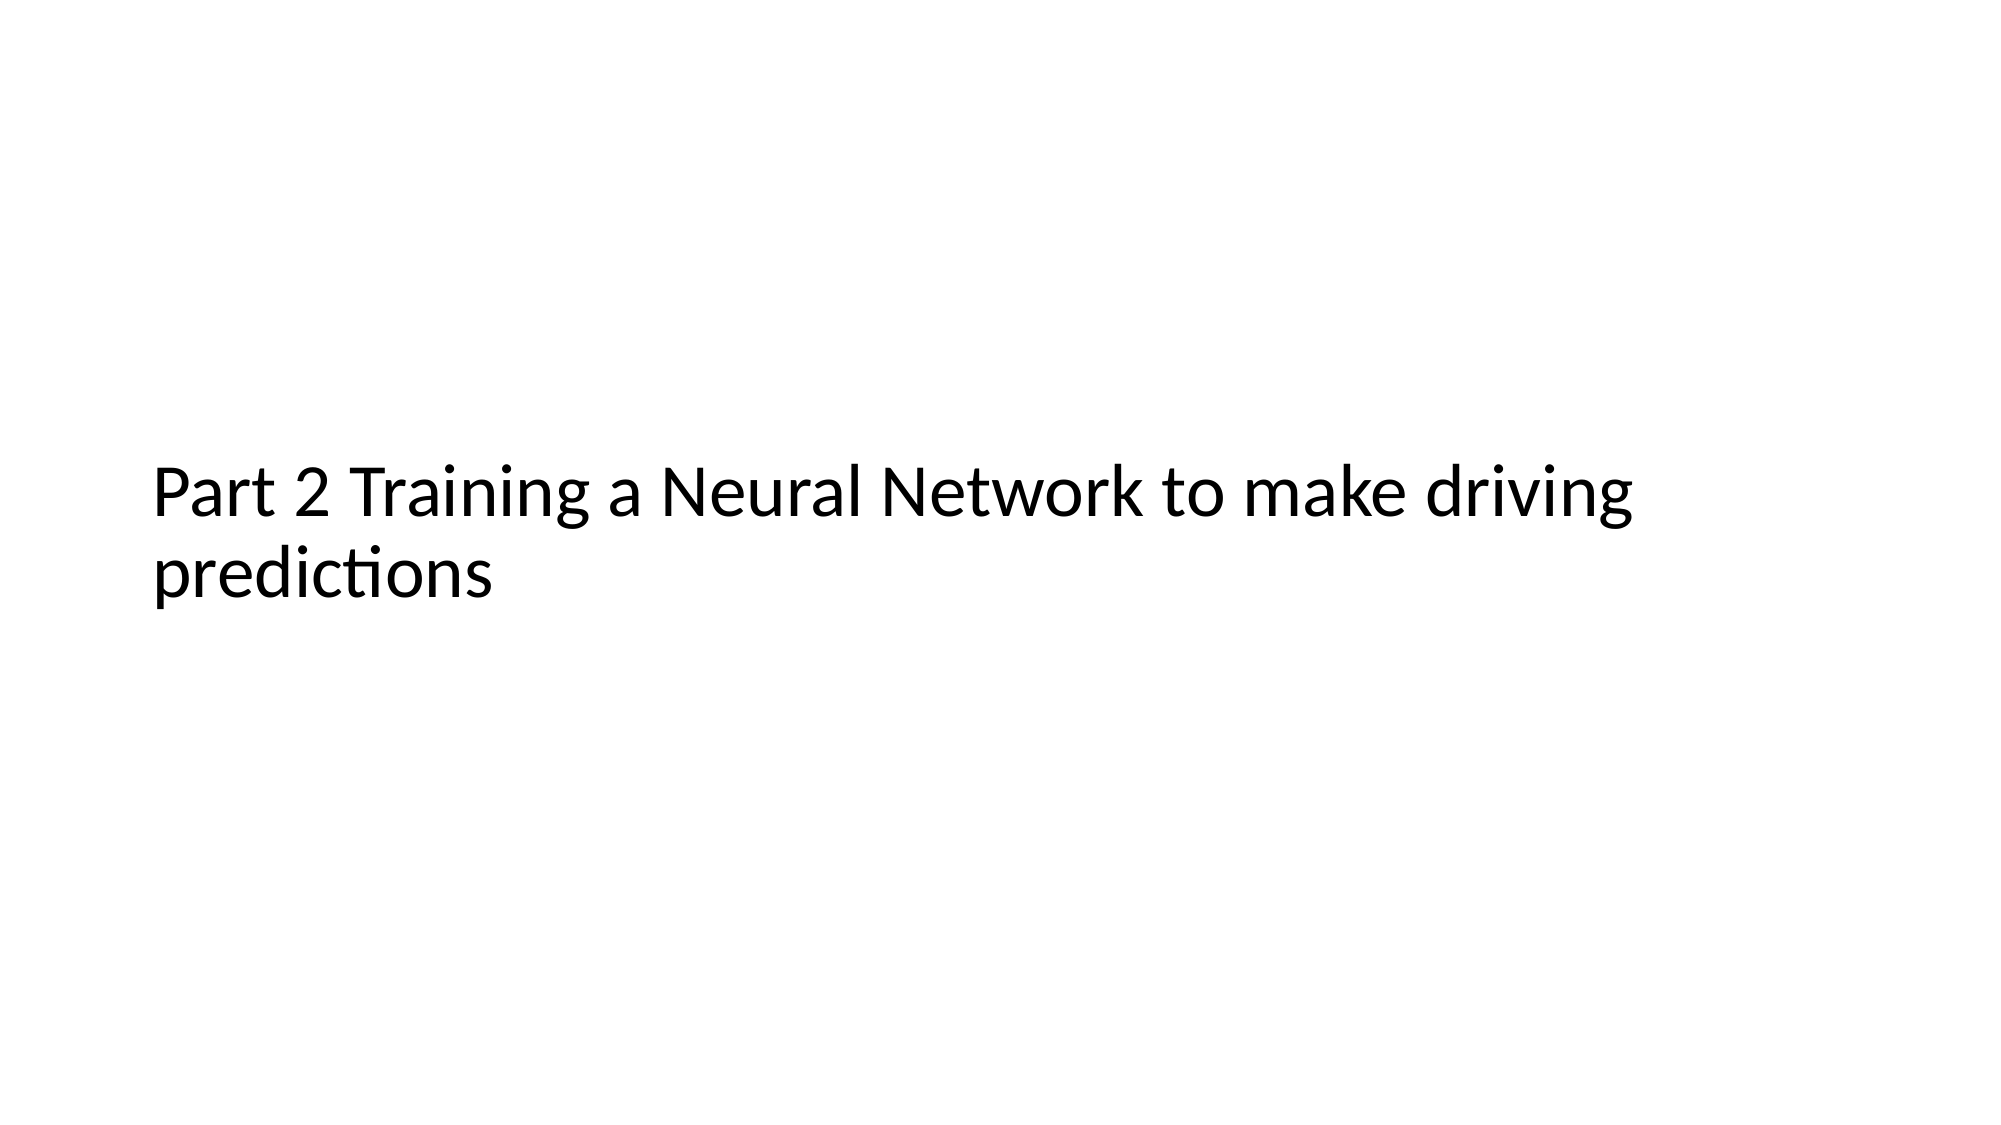

# Part 2 Training a Neural Network to make driving predictions